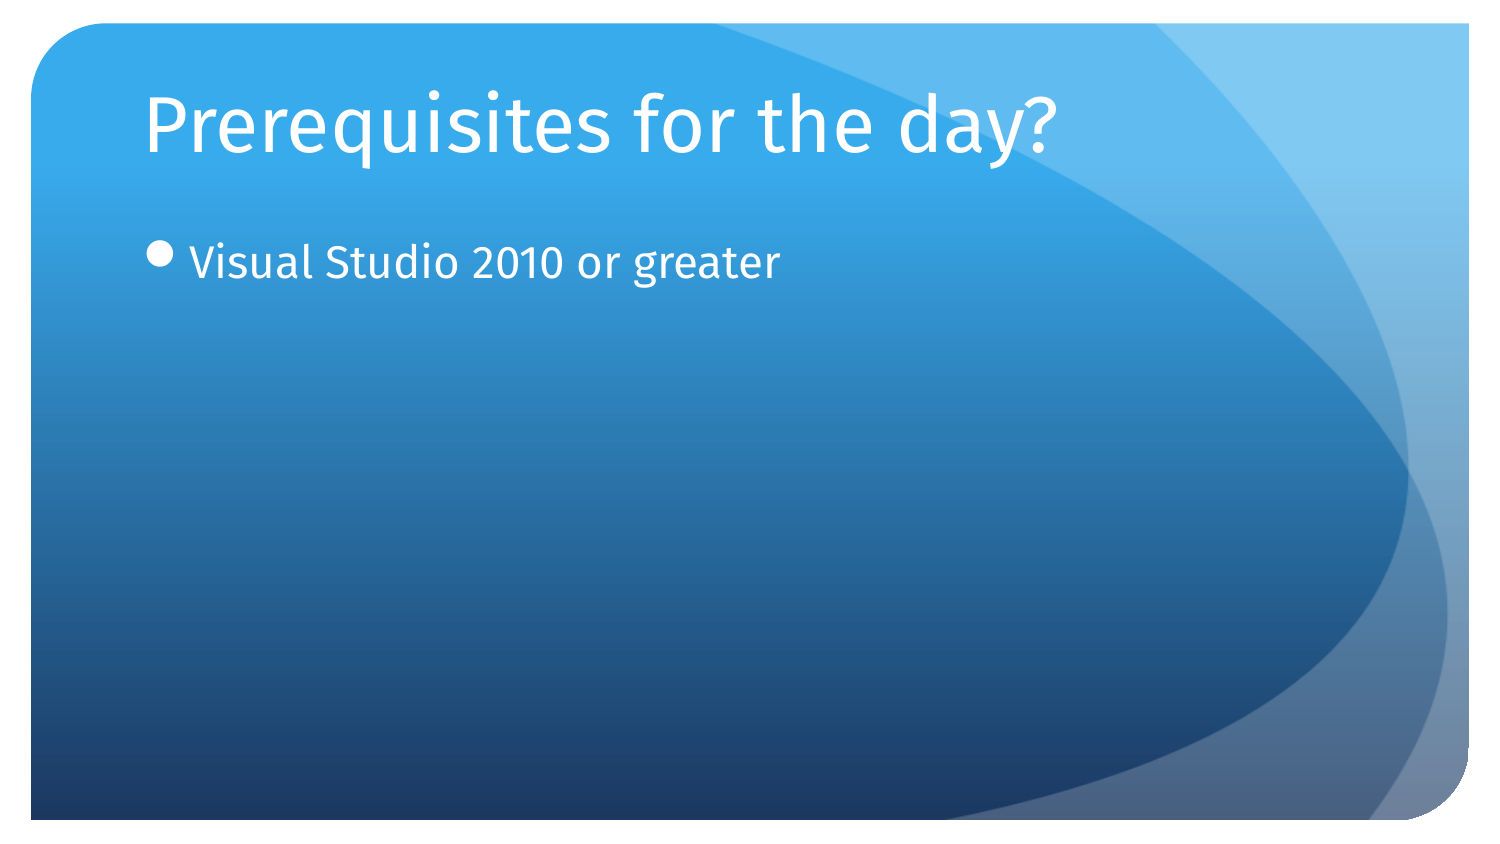

# Prerequisites for the day?
Visual Studio 2010 or greater